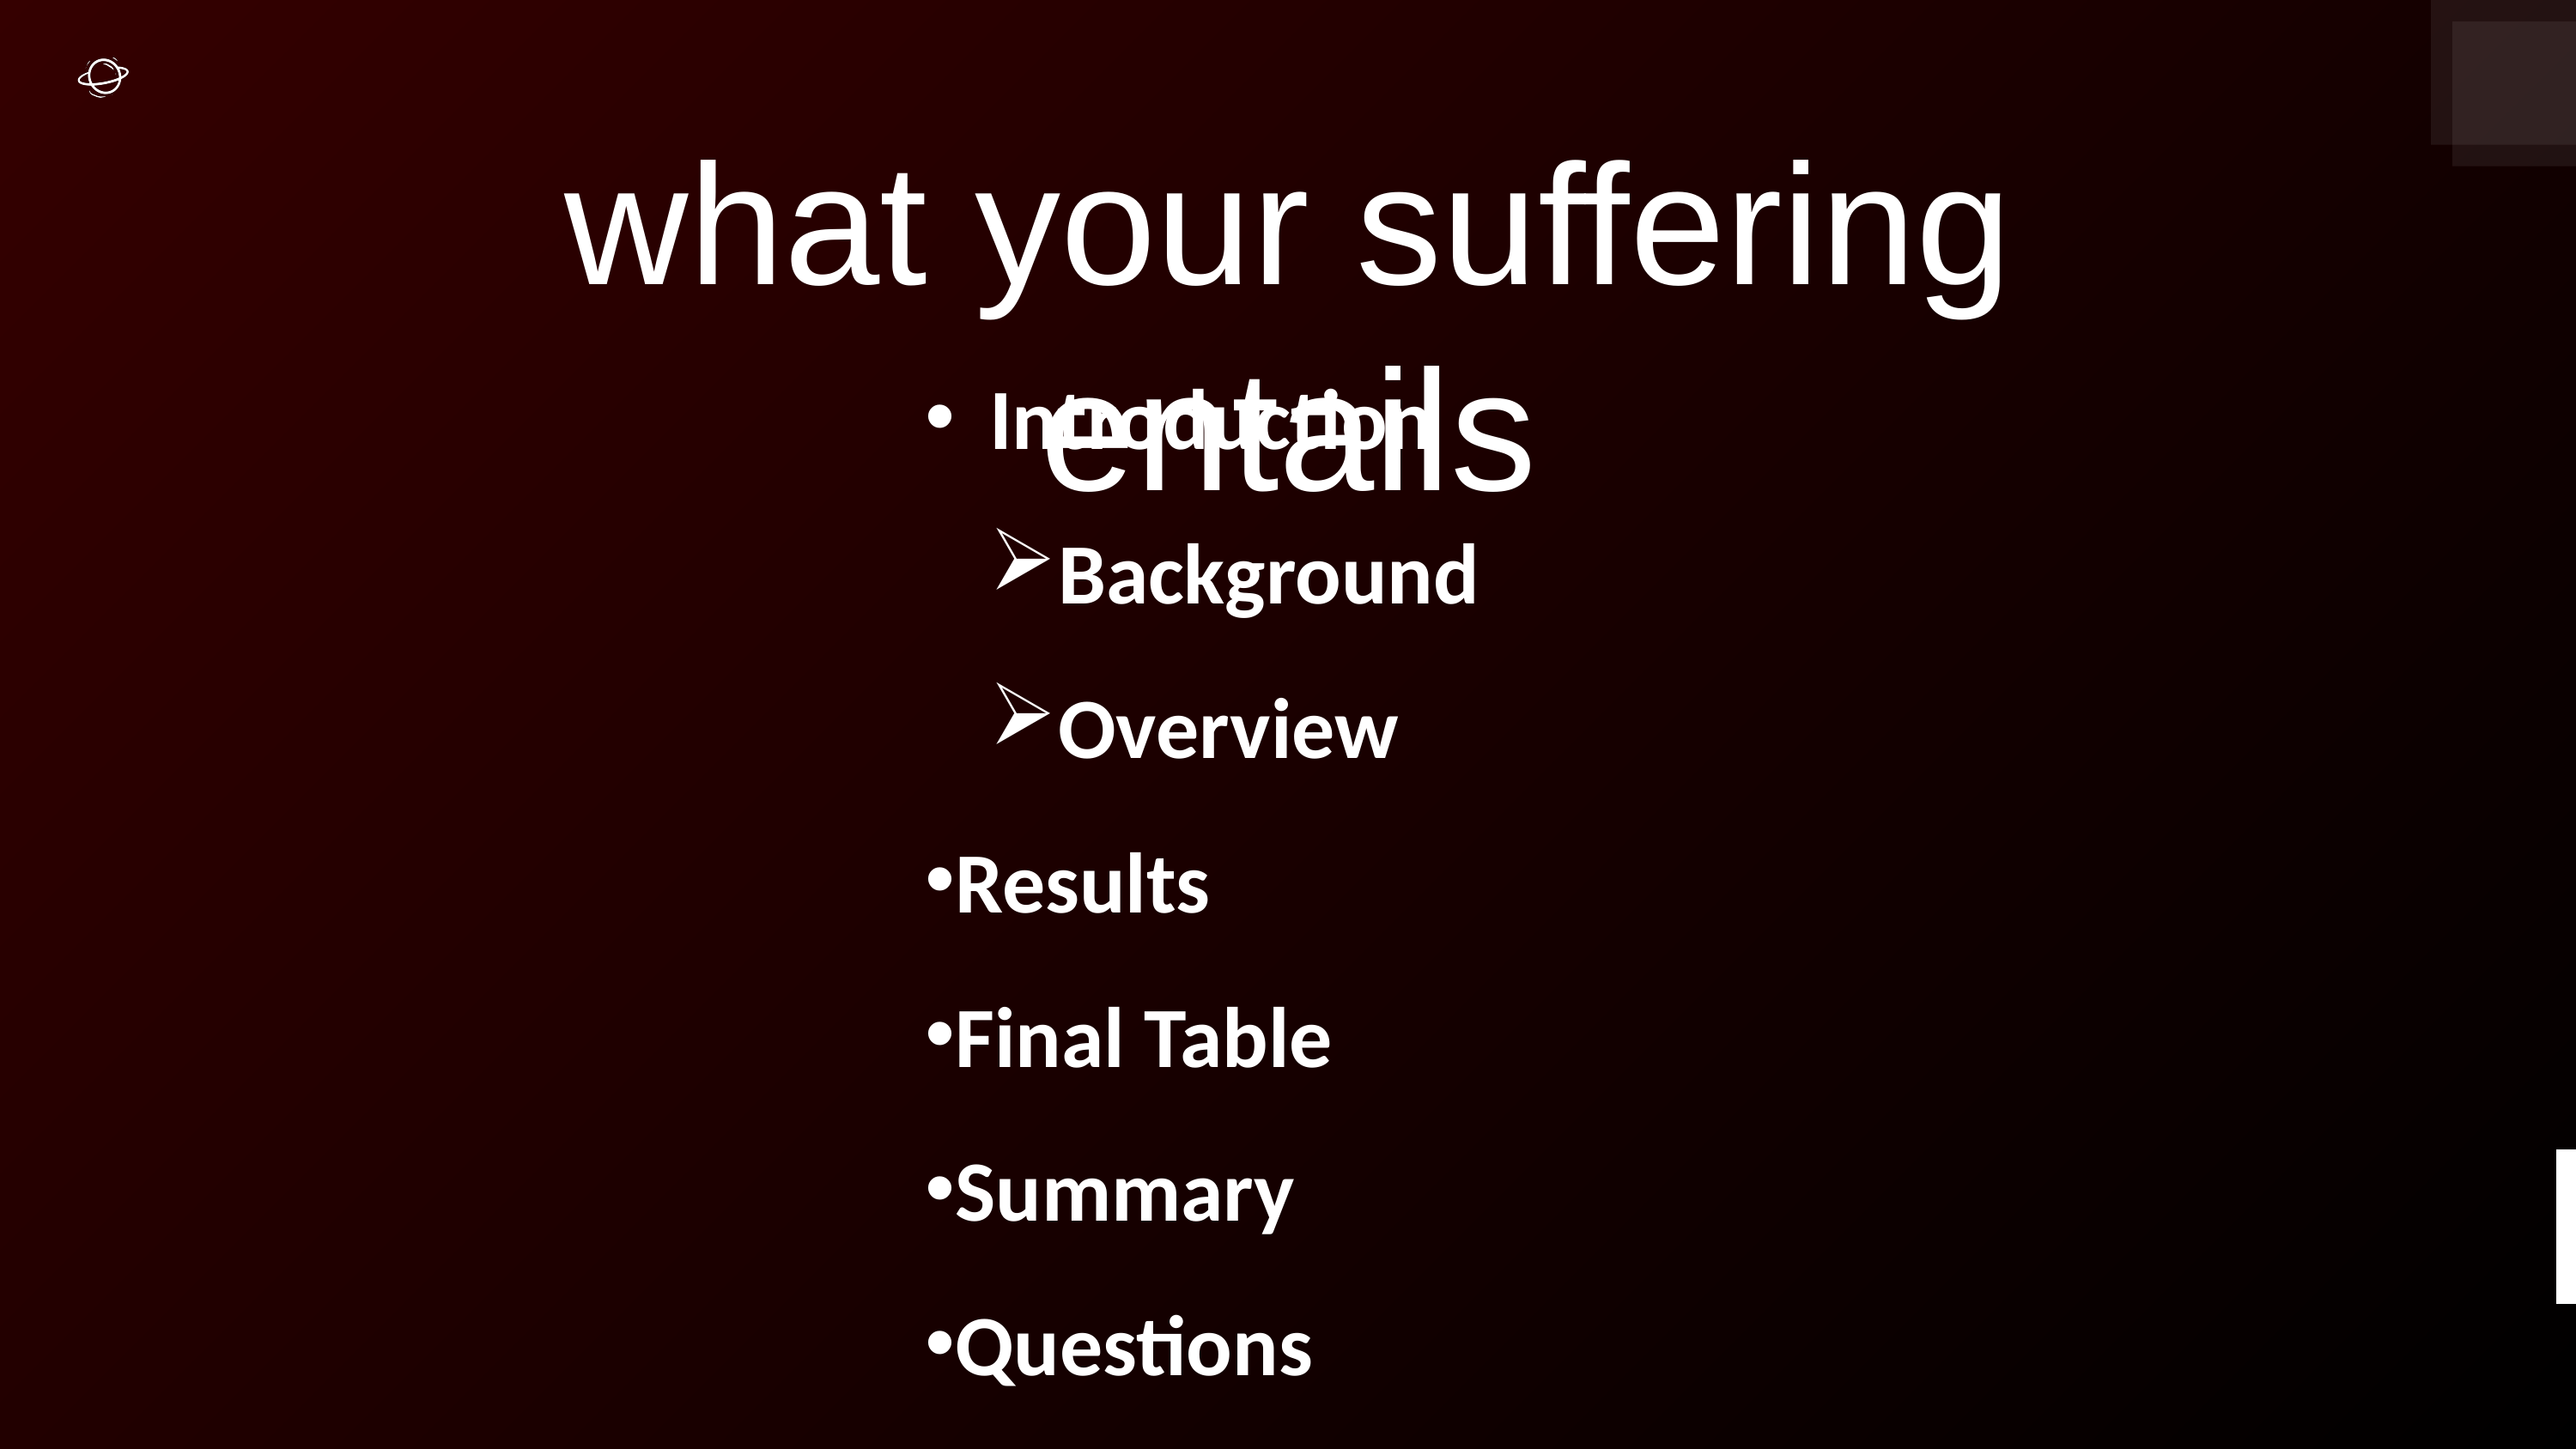

what your suffering entails
Introduction
Background
Overview
Results
Final Table
Summary
Questions